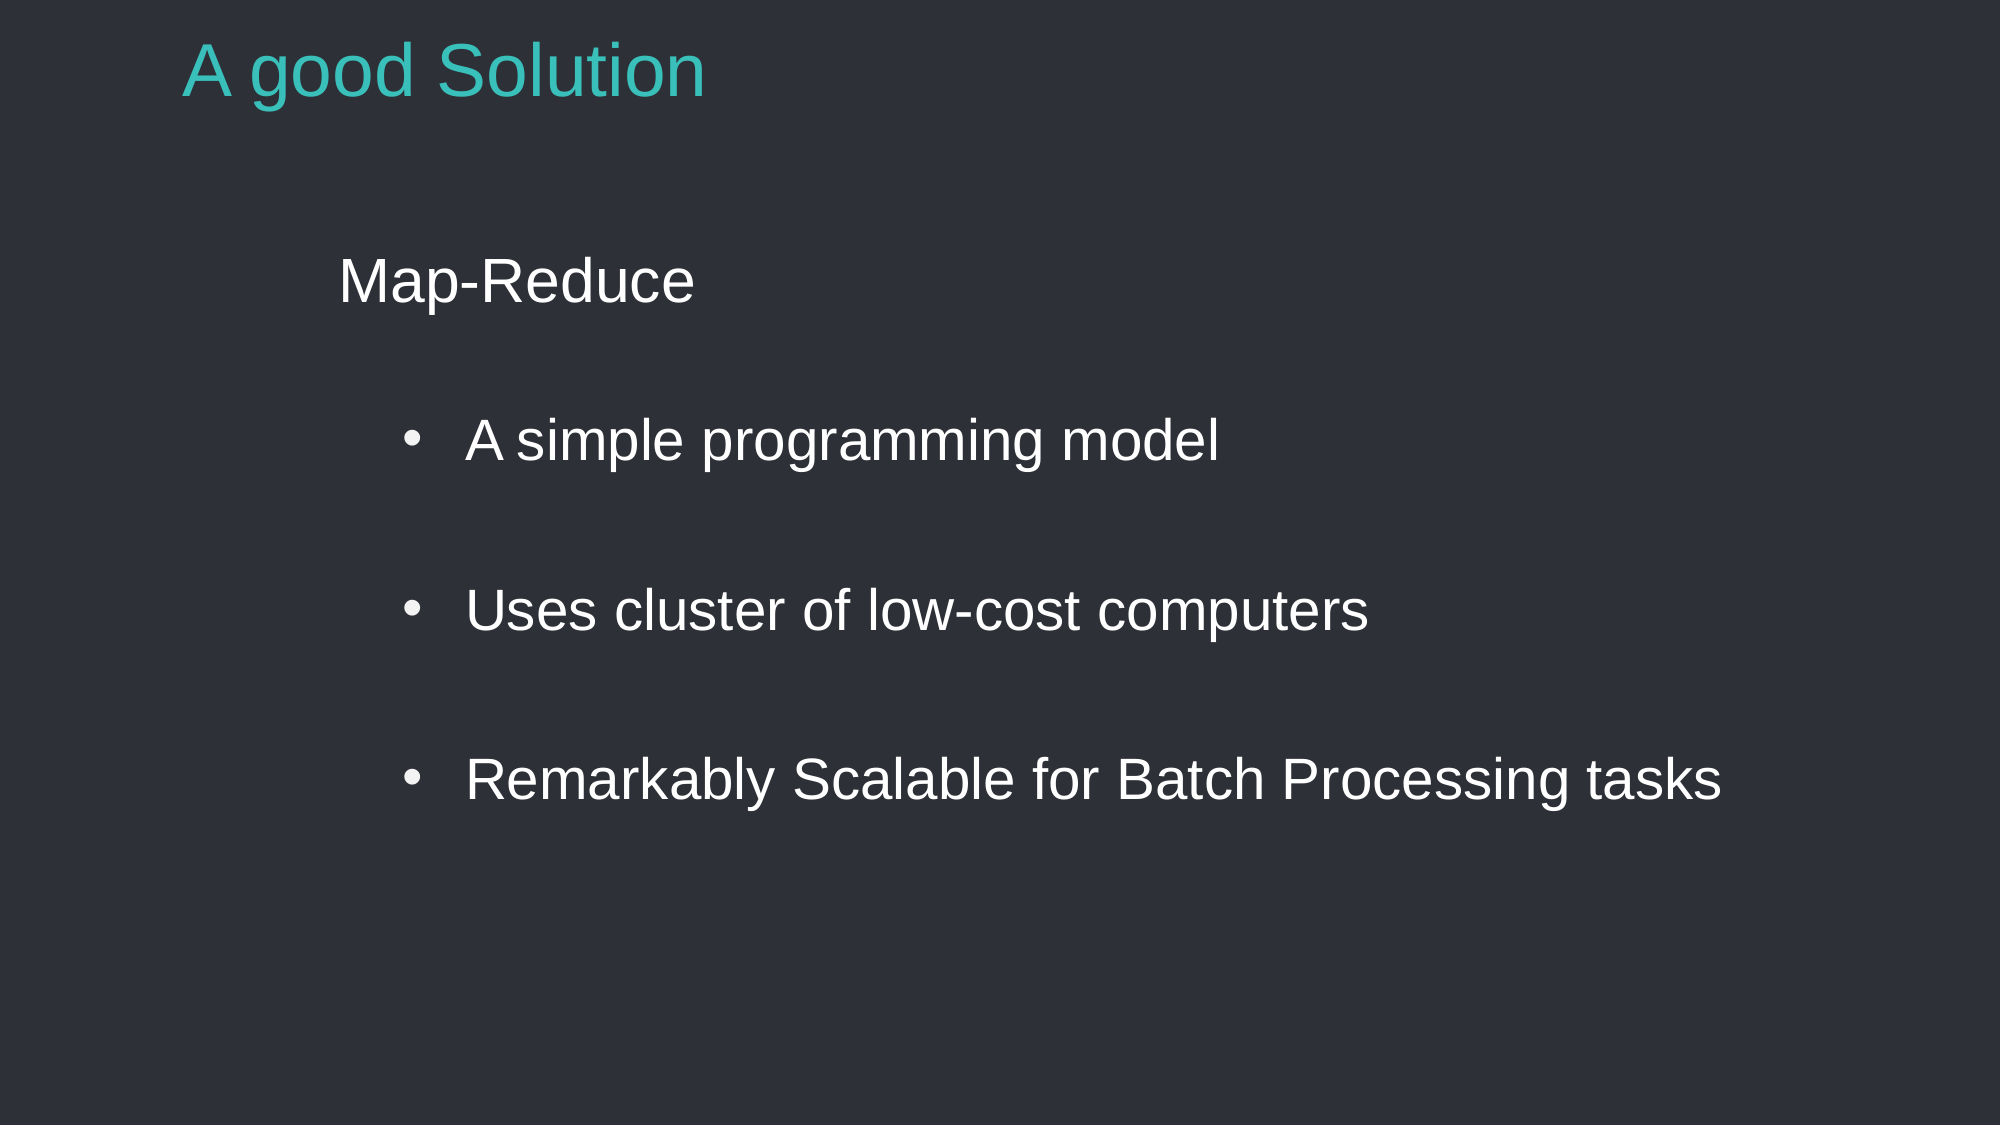

# A good Solution
 Map-Reduce

A simple programming model

Uses cluster of low-cost computers

Remarkably Scalable for Batch Processing tasks